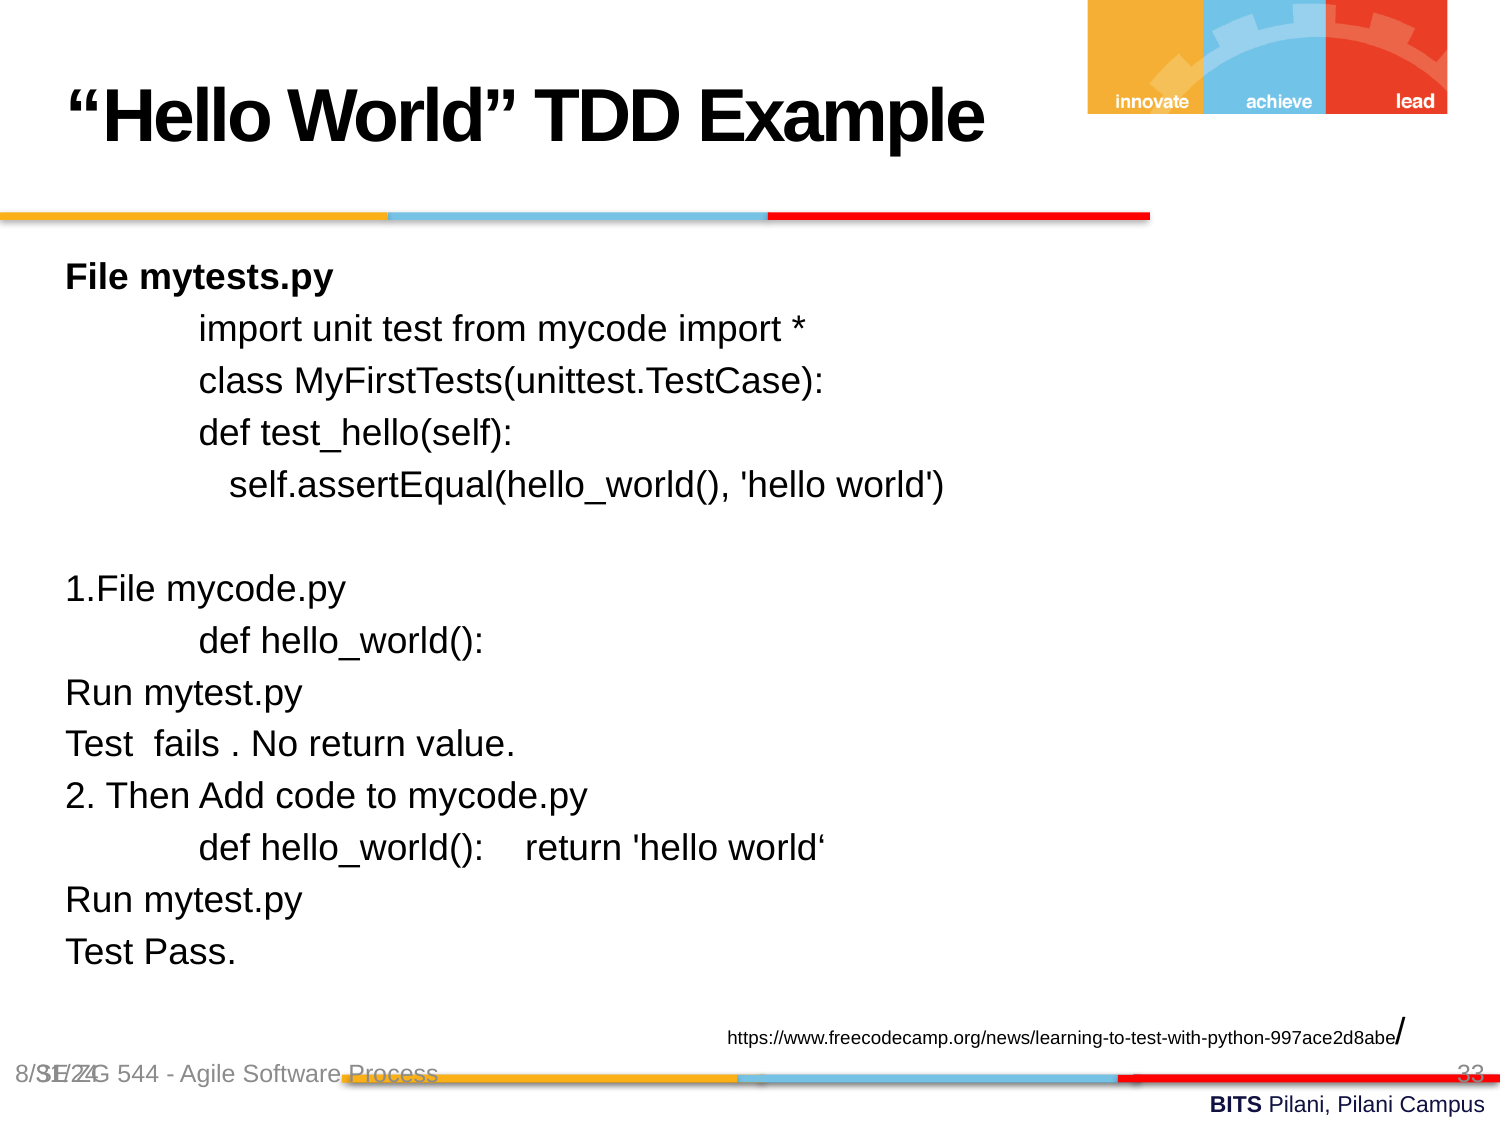

“Hello World” TDD Example
File mytests.py
	import unit test from mycode import *
	class MyFirstTests(unittest.TestCase):
	def test_hello(self):
	   self.assertEqual(hello_world(), 'hello world')

1.File mycode.py
	def hello_world():
Run mytest.py
Test  fails . No return value.
2. Then Add code to mycode.py
	def hello_world():    return 'hello world‘
Run mytest.py
Test Pass.

https://www.freecodecamp.org/news/learning-to-test-with-python-997ace2d8abe/
8/31/24
SE ZG 544 - Agile Software Process
33